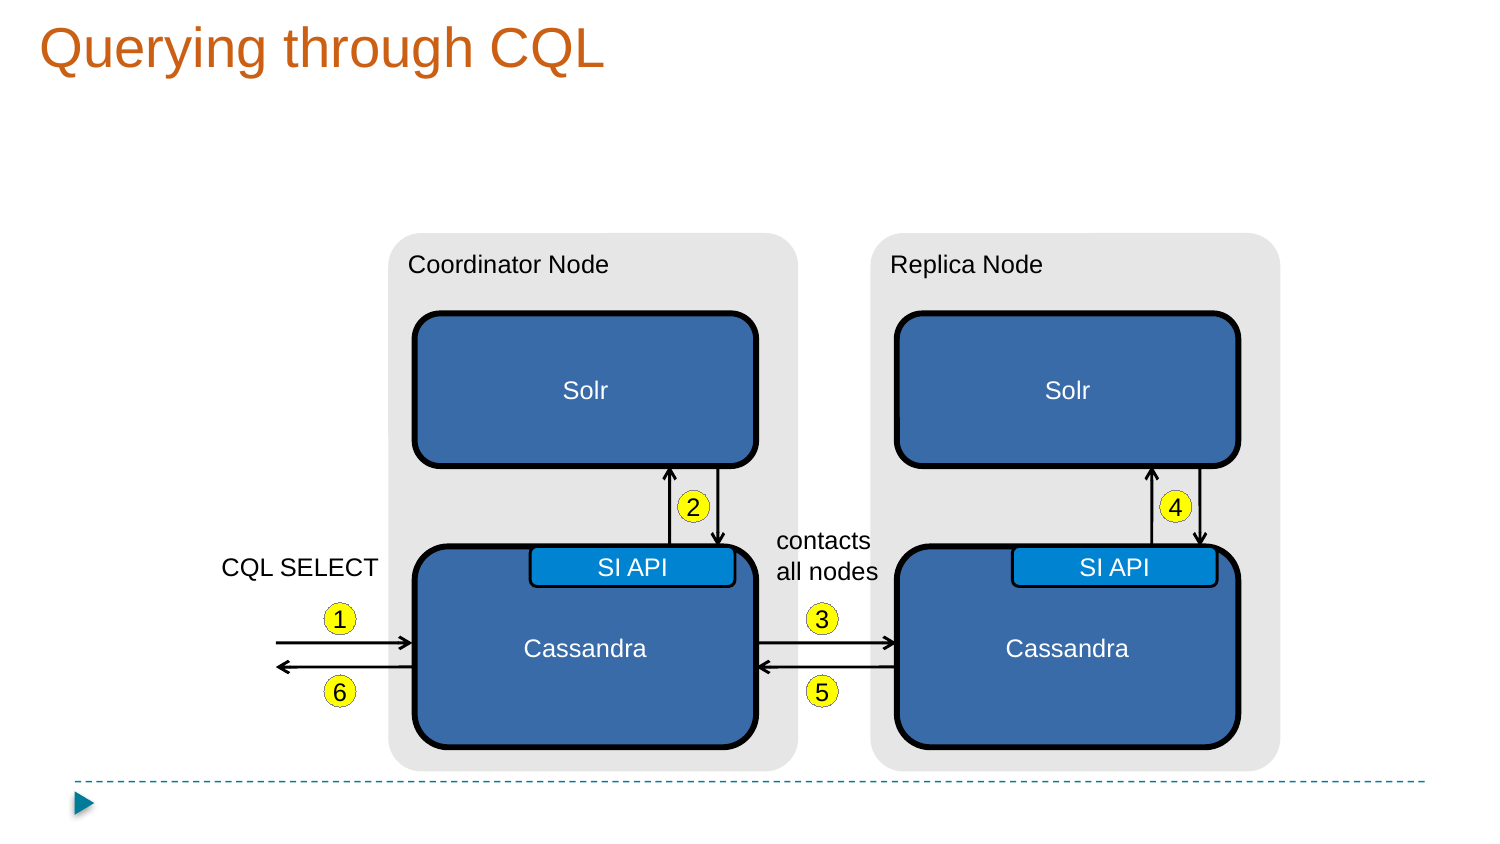

Querying through CQL
Coordinator Node
Replica Node
Solr
Solr

2
4
contacts
all nodes
CQL SELECT
Cassandra
SI API
Cassandra
SI API
1
3

6
5